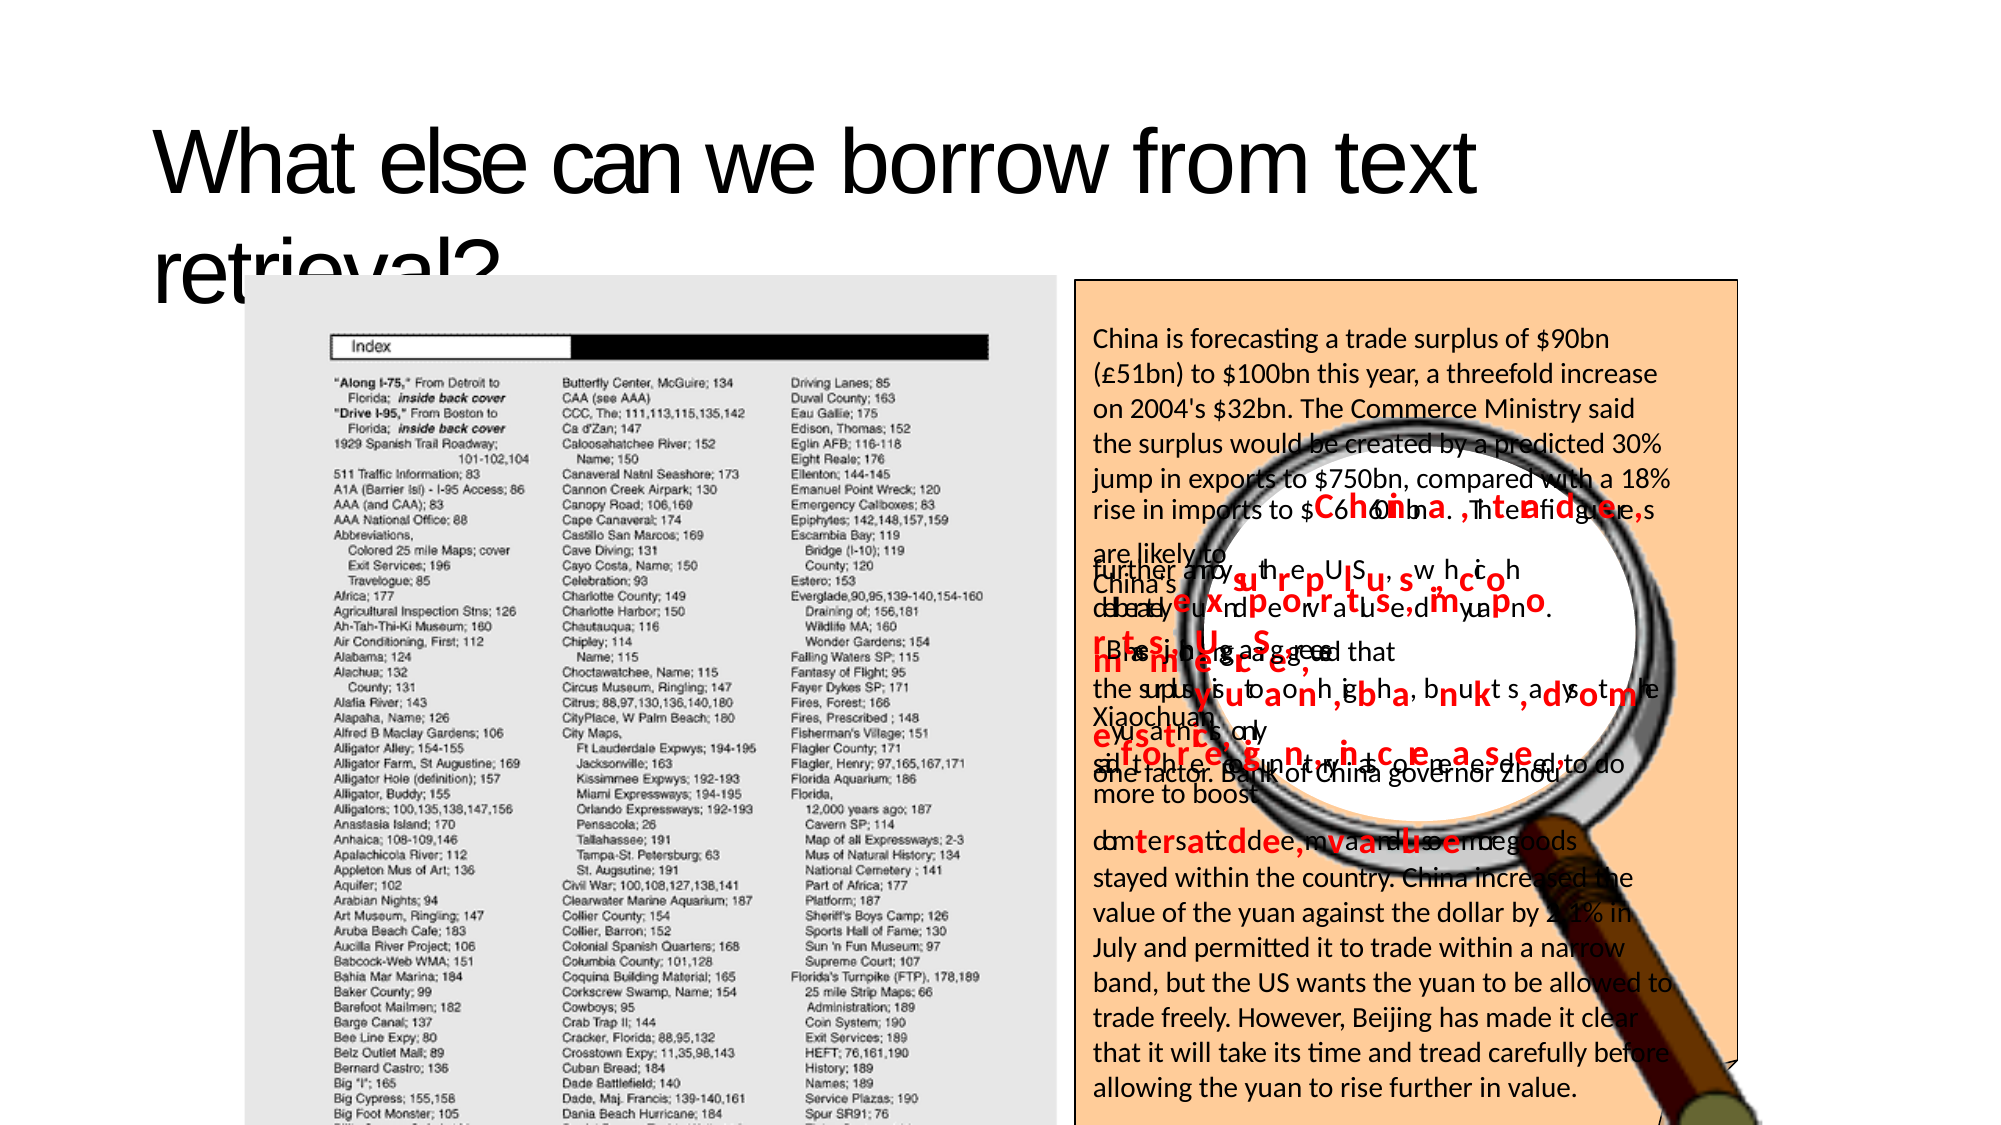

# What else can we borrow from text retrieval?

China is forecasting a trade surplus of $90bn  (£51bn) to $100bn this year, a threefold increase  on 2004's $32bn. The Commerce Ministry said  the surplus would be created by a predicted 30%  jump in exports to $750bn, compared with a 18%
rise in imports to $C6h60inbna. ,Thterafidguere,s                   are likely to

further annoysuthrepUlSu, sw,hcicoh mhasmloengrcareg,ued that
China's exports are unfairly helped by a
deliberatelyeuxndpeorvratluse,dimyuapno. rBtesij,inUg aSg,rees
the surplusyisutoaonh,igbha, bnukt s,adysotmhe eyusatnicis,only
one factor. Bank of China governor Zhou
Xiaochuan saidftohreecoigunnt,ryinalscoreneaesdeed, to do  more to boost domtersaticddee,mvaandlusoemore goods
stayed within the country. China increased the
value of the yuan against the dollar by 2.1% in  July and permitted it to trade within a narrow  band, but the US wants the yuan to be allowed to  trade freely. However, Beijing has made it clear  that it will take its time and tread carefully before  allowing the yuan to rise further in value.